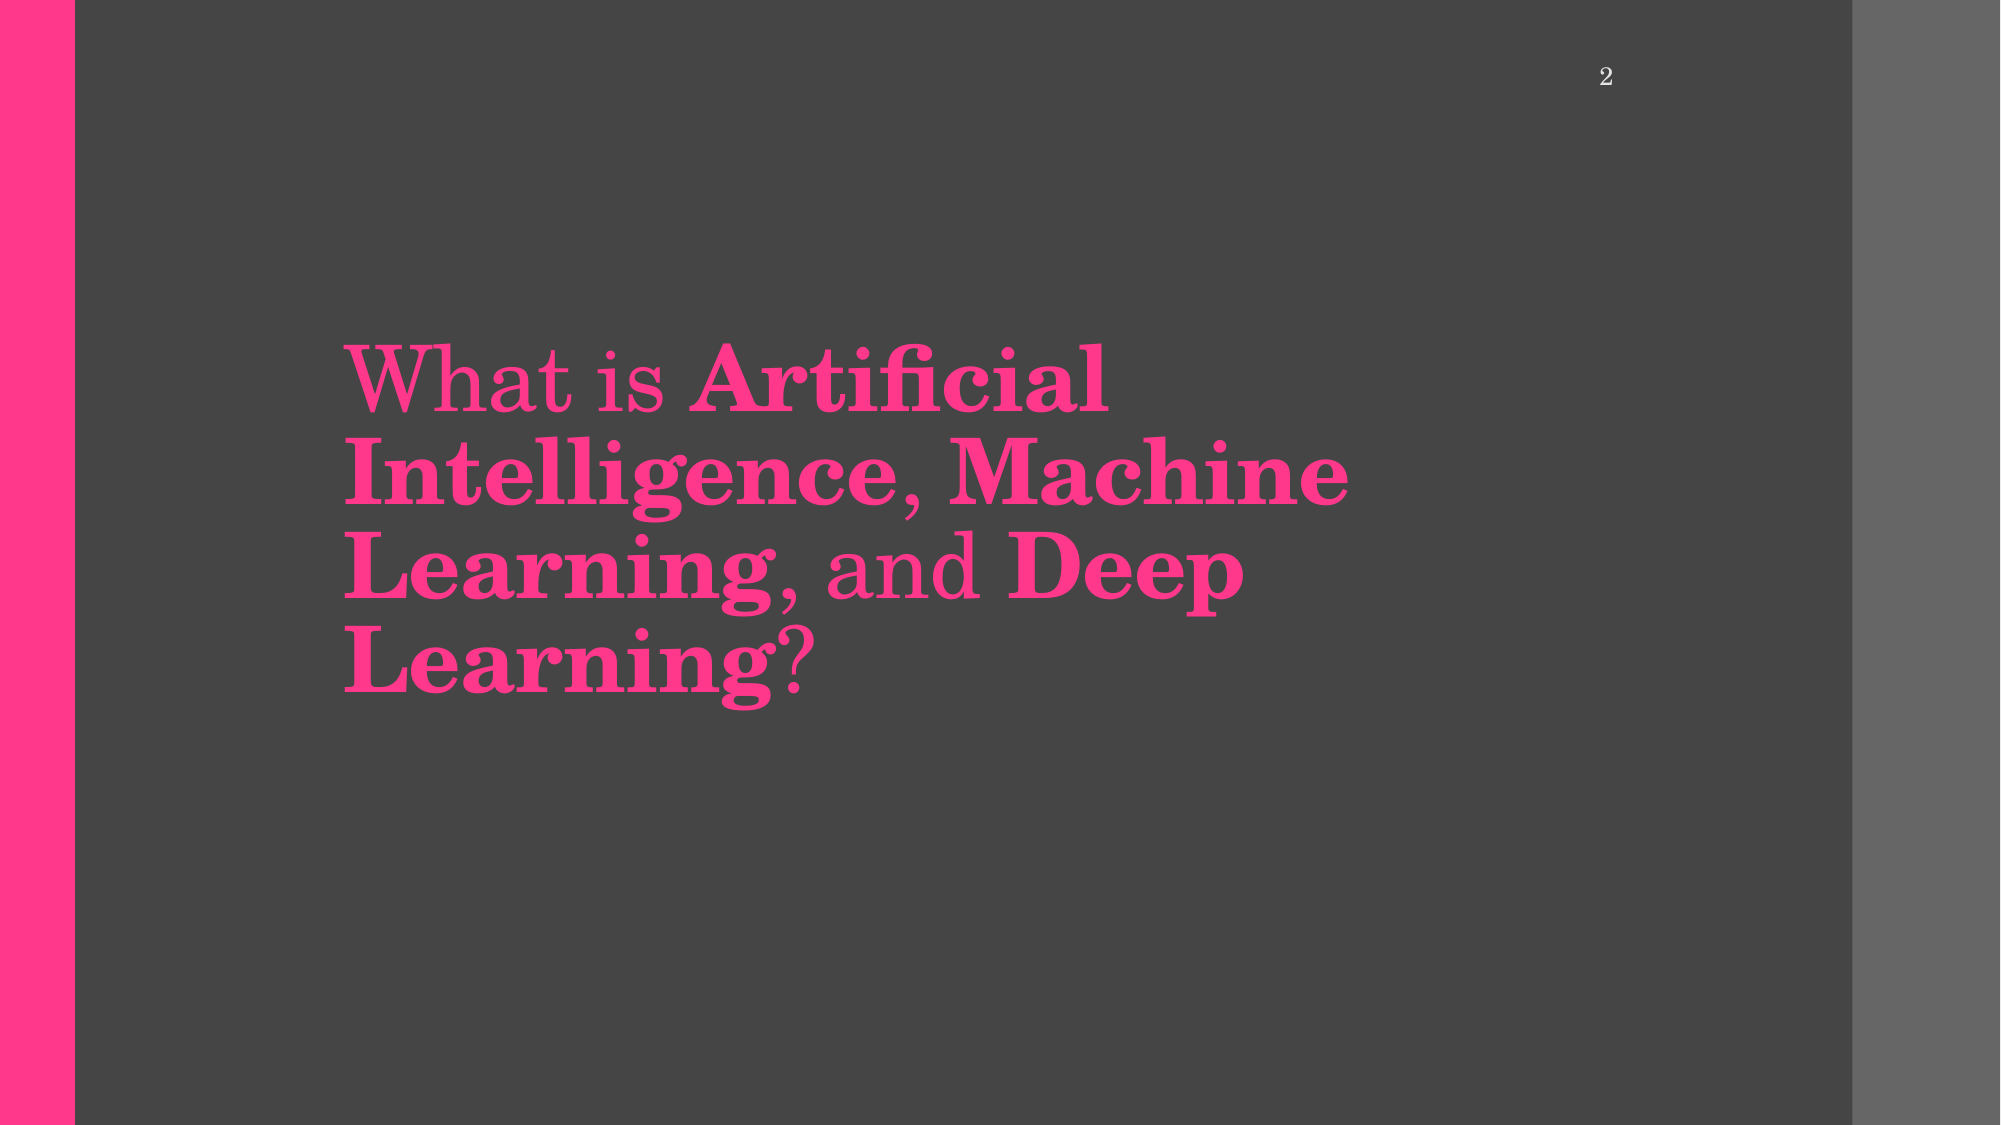

2
# What is Artificial Intelligence, Machine Learning, and Deep Learning?